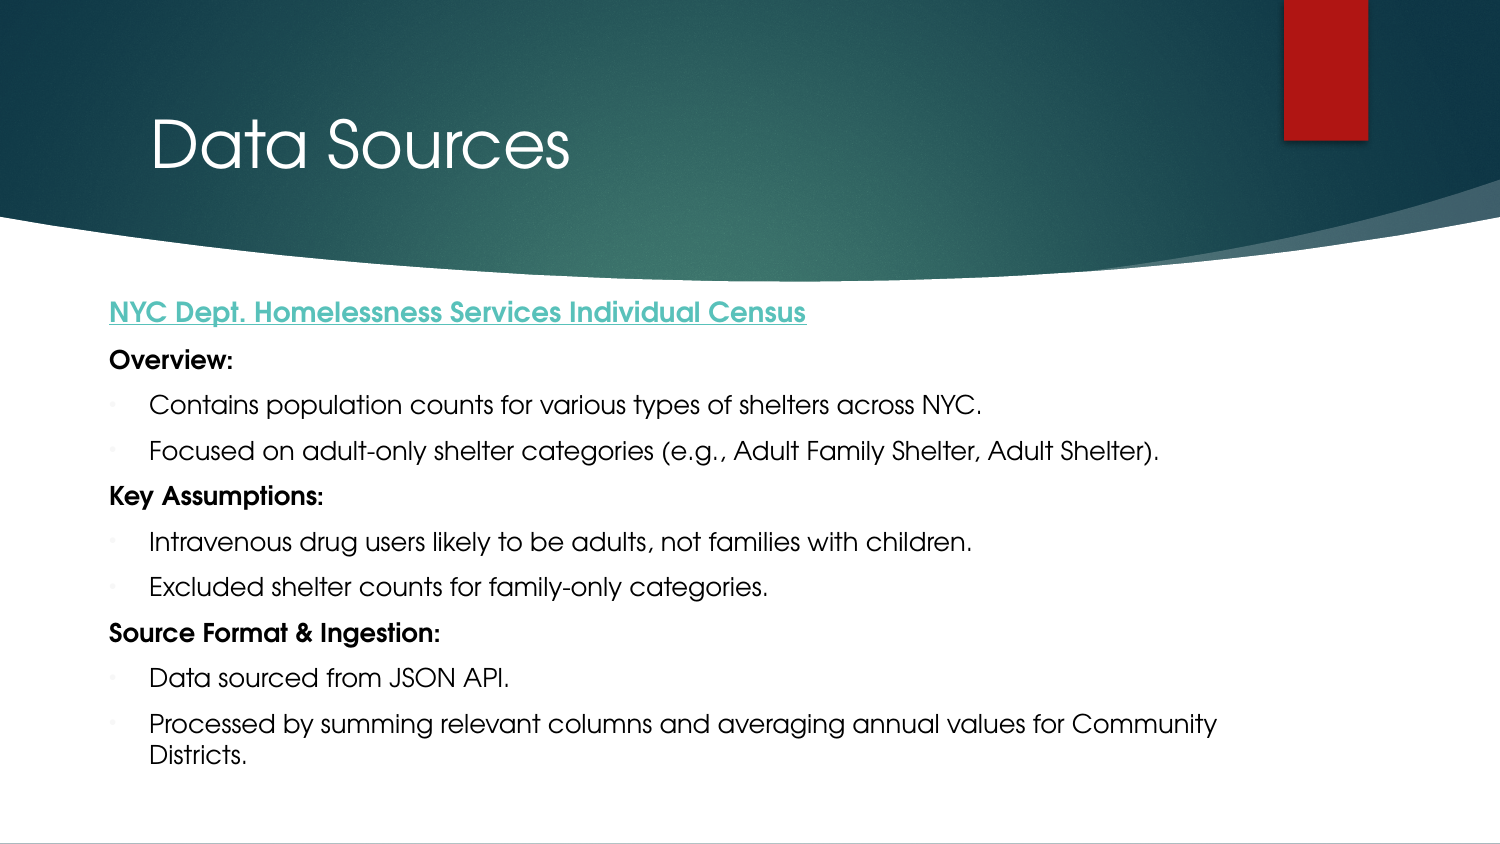

# Data Sources

NYC Dept. Homelessness Services Individual Census
Overview:
Contains population counts for various types of shelters across NYC.
Focused on adult-only shelter categories (e.g., Adult Family Shelter, Adult Shelter).
Key Assumptions:
Intravenous drug users likely to be adults, not families with children.
Excluded shelter counts for family-only categories.
Source Format & Ingestion:
Data sourced from JSON API.
Processed by summing relevant columns and averaging annual values for Community Districts.